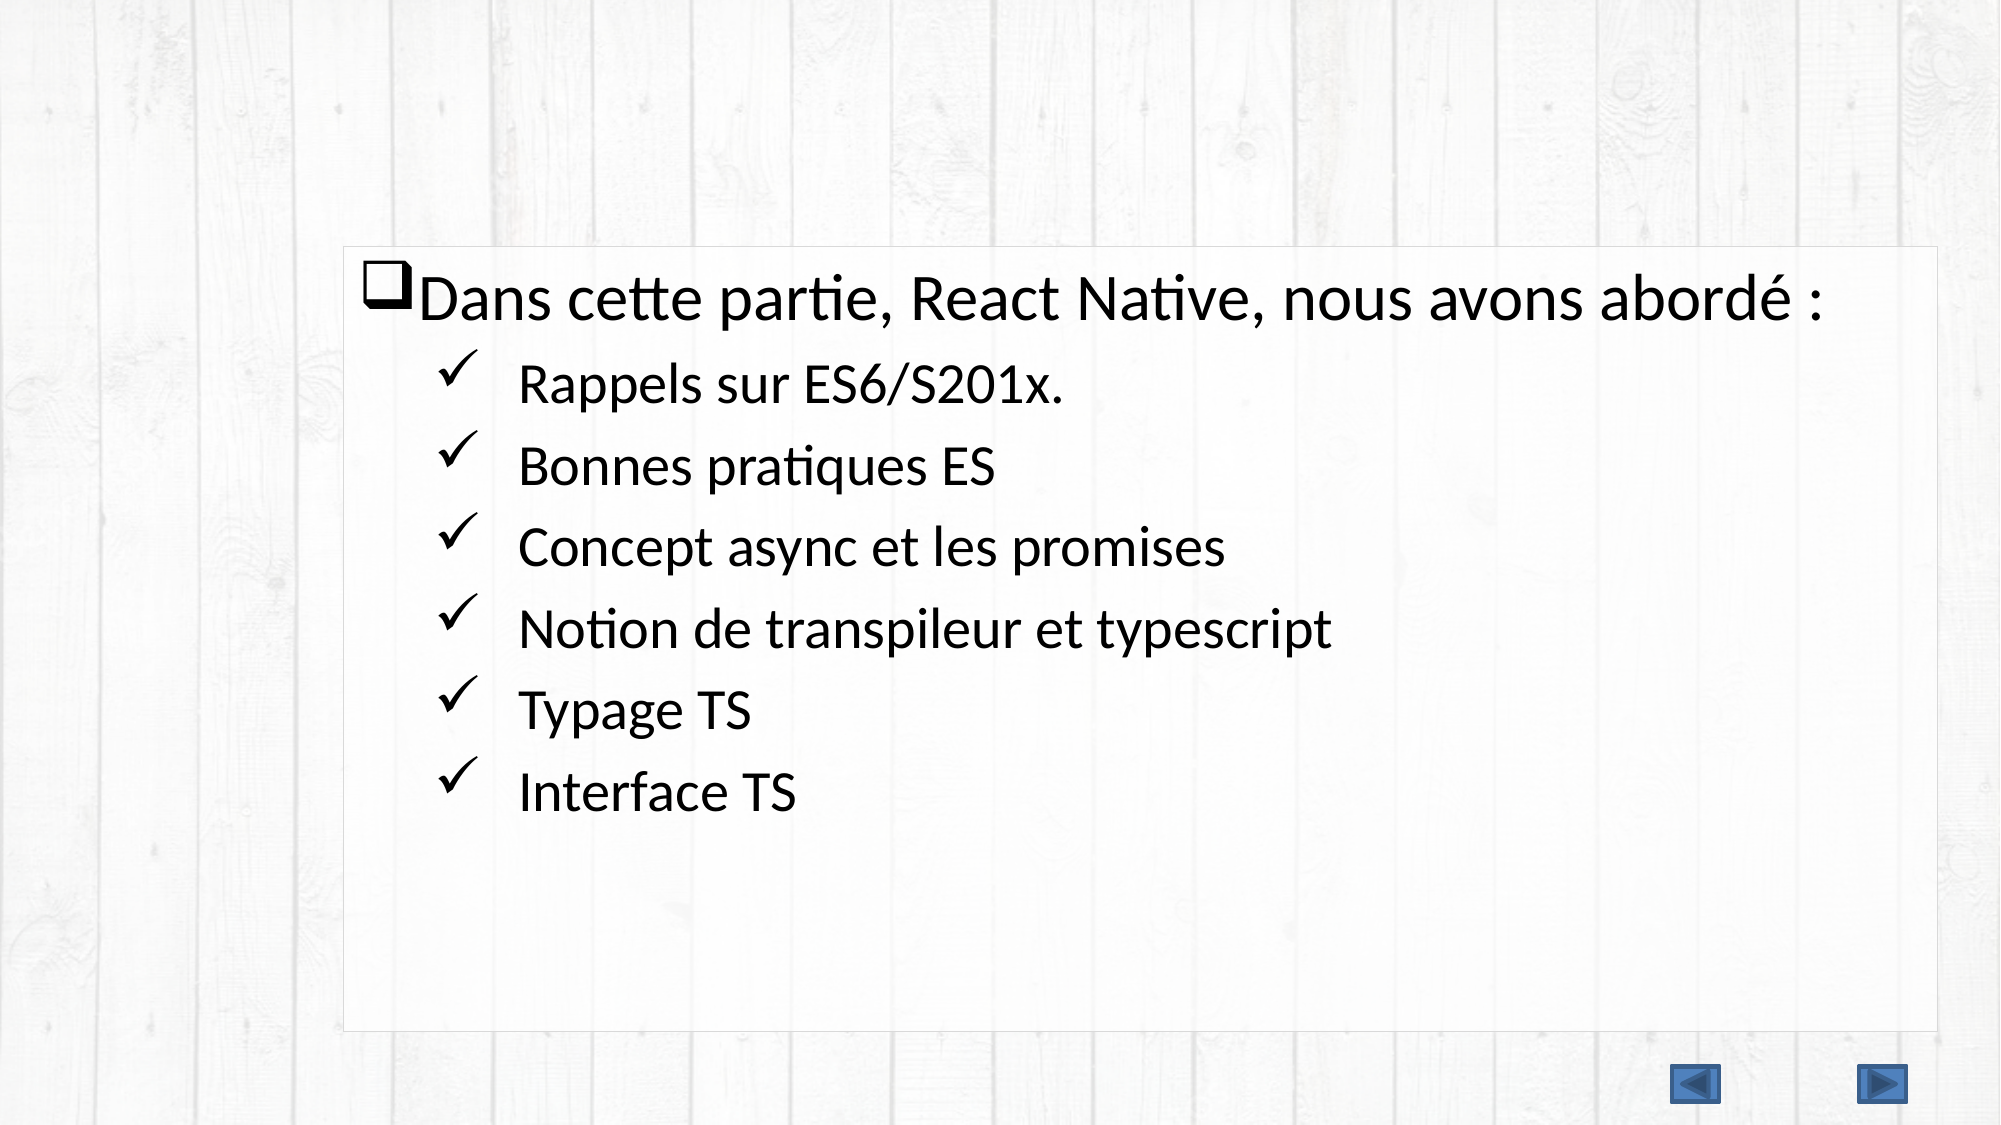

#
Dans cette partie, React Native, nous avons abordé :
Rappels sur ES6/S201x.
Bonnes pratiques ES
Concept async et les promises
Notion de transpileur et typescript
Typage TS
Interface TS